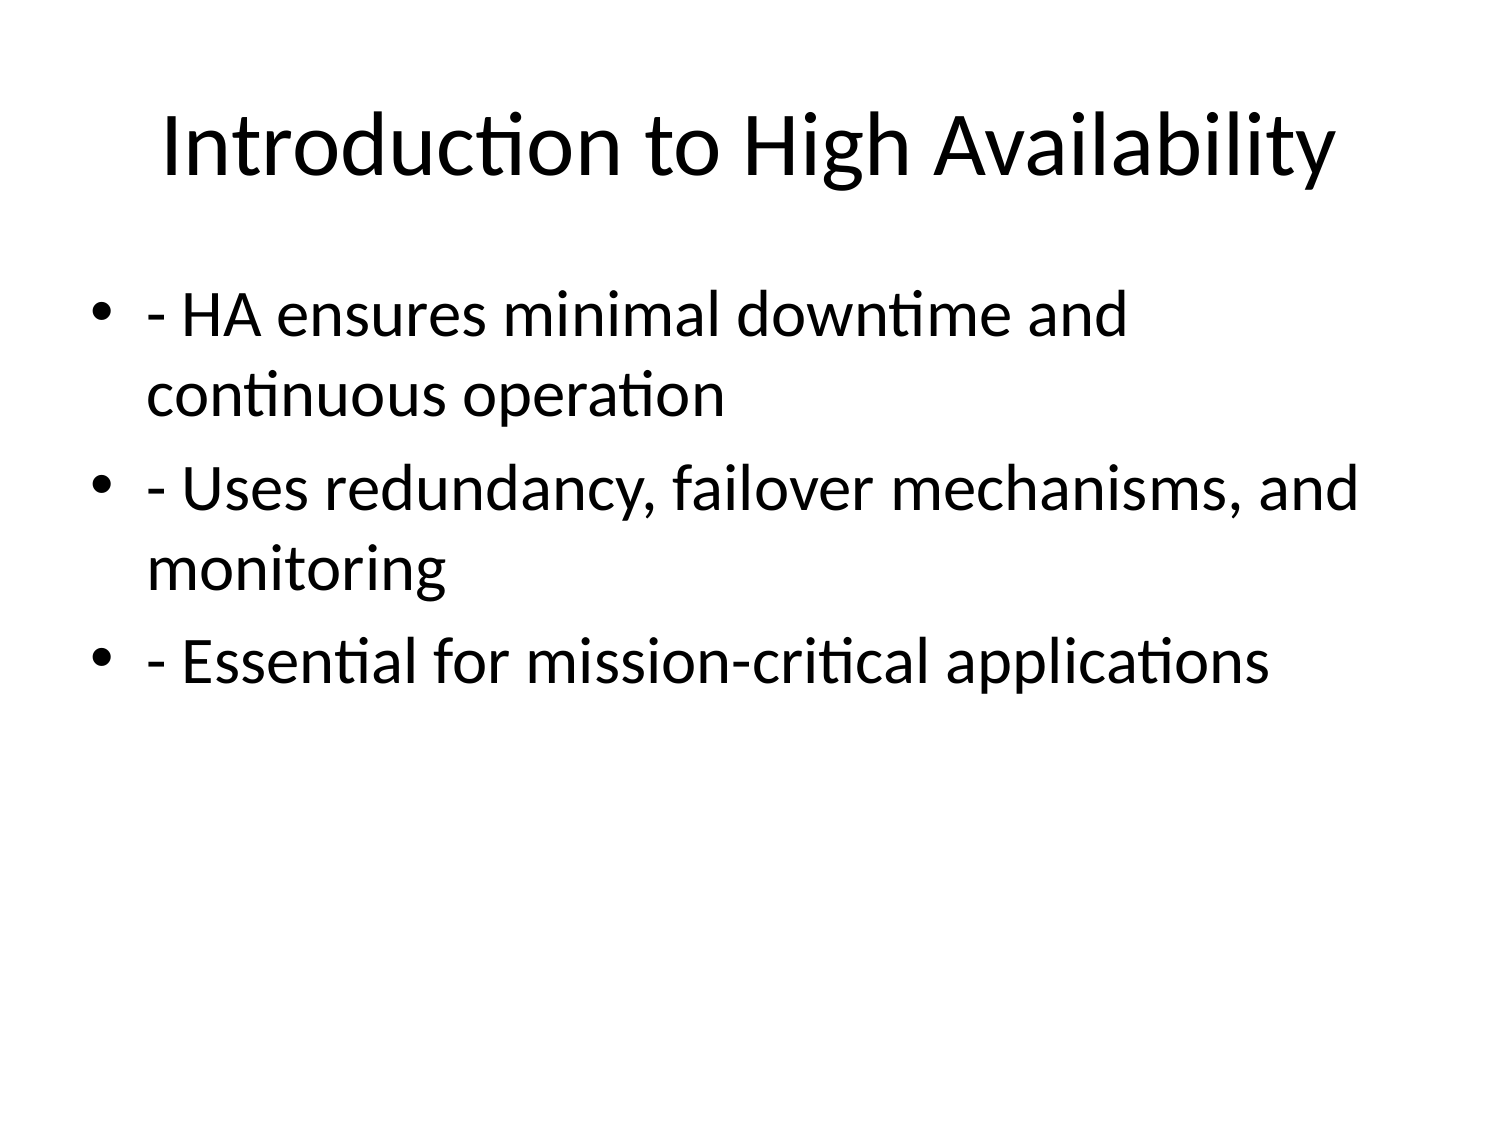

# Introduction to High Availability
- HA ensures minimal downtime and continuous operation
- Uses redundancy, failover mechanisms, and monitoring
- Essential for mission-critical applications